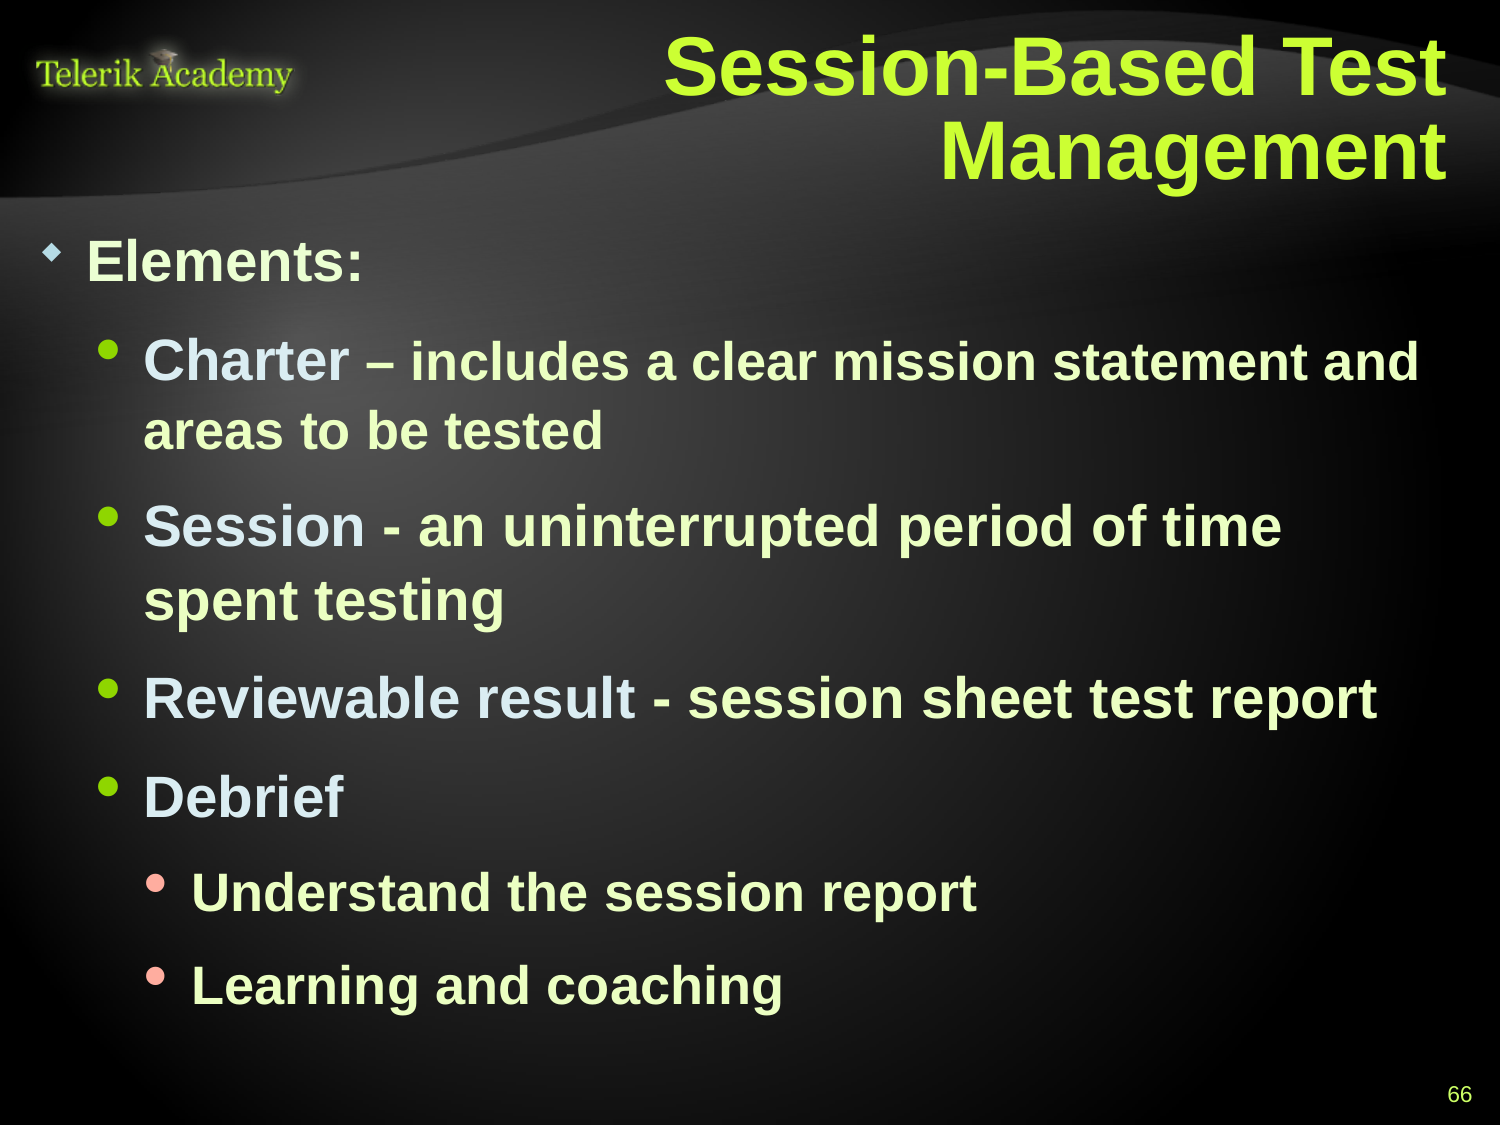

# Session-Based Test Management
Elements:
Charter – includes a clear mission statement and areas to be tested
Session - an uninterrupted period of time spent testing
Reviewable result - session sheet test report
Debrief
Understand the session report
Learning and coaching

66